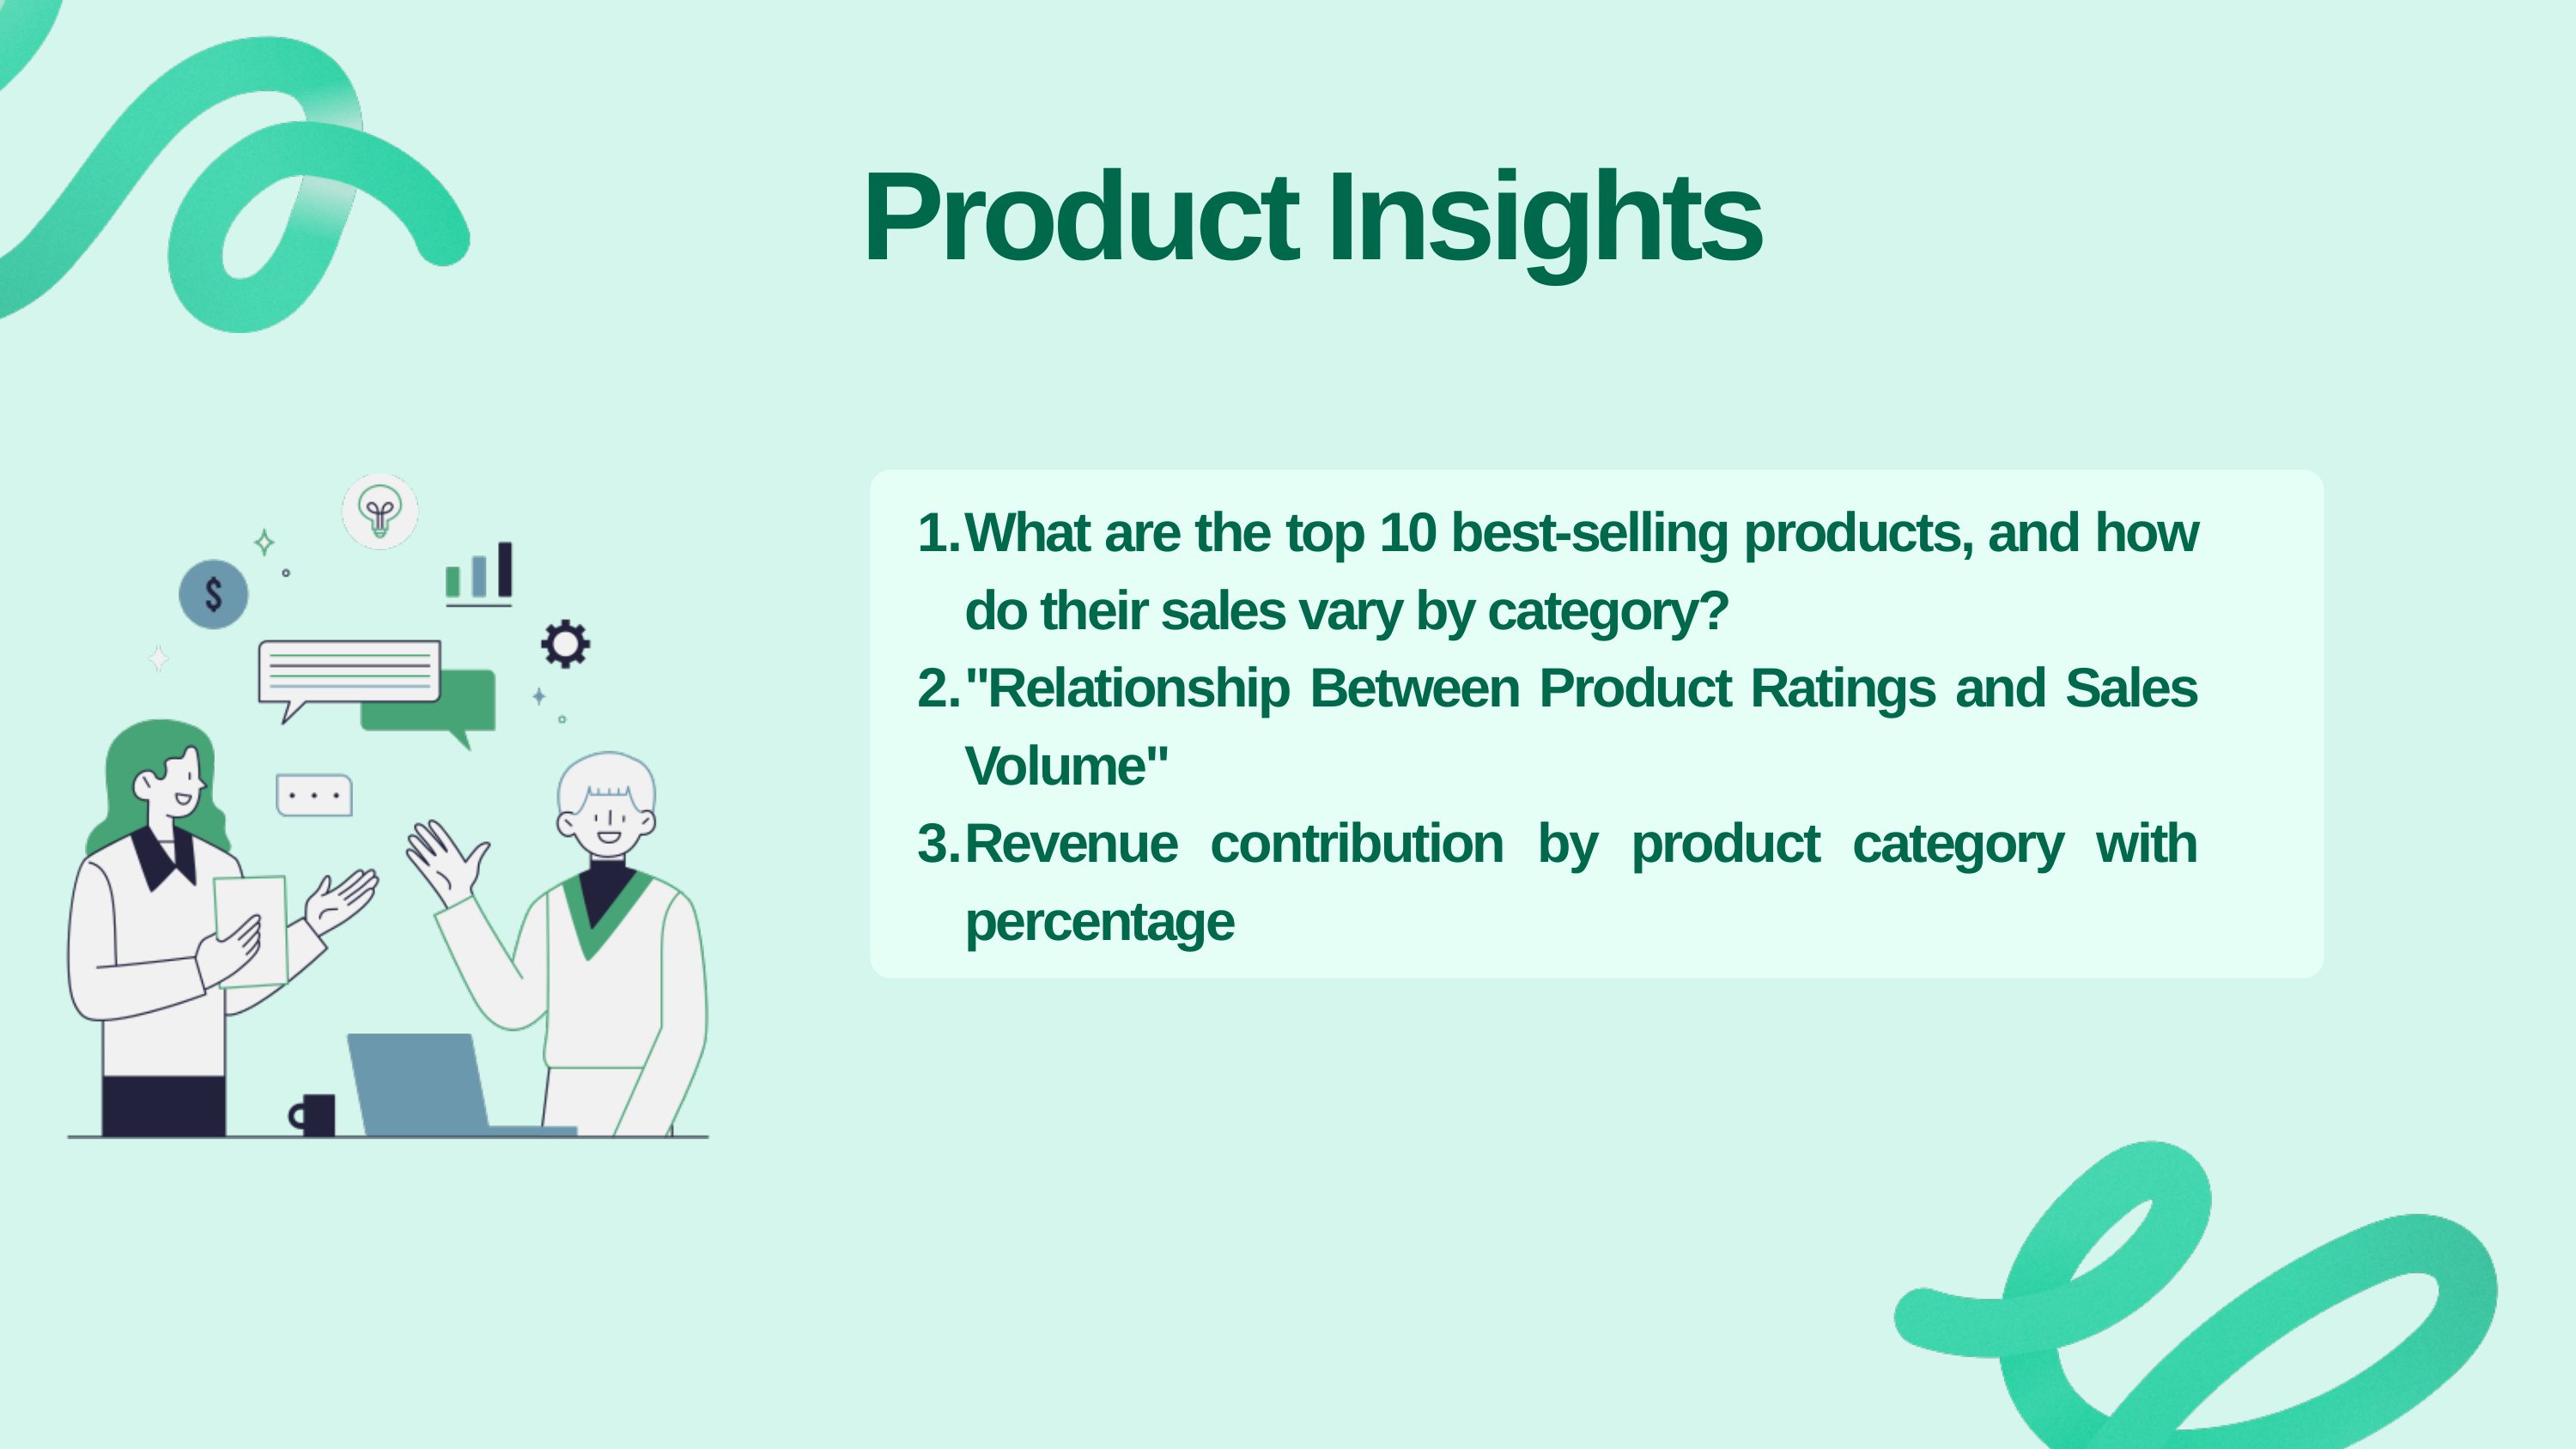

Product Insights

What are the top 10 best-selling products, and how do their sales vary by category?
"Relationship Between Product Ratings and Sales Volume"
Revenue contribution by product category with percentage